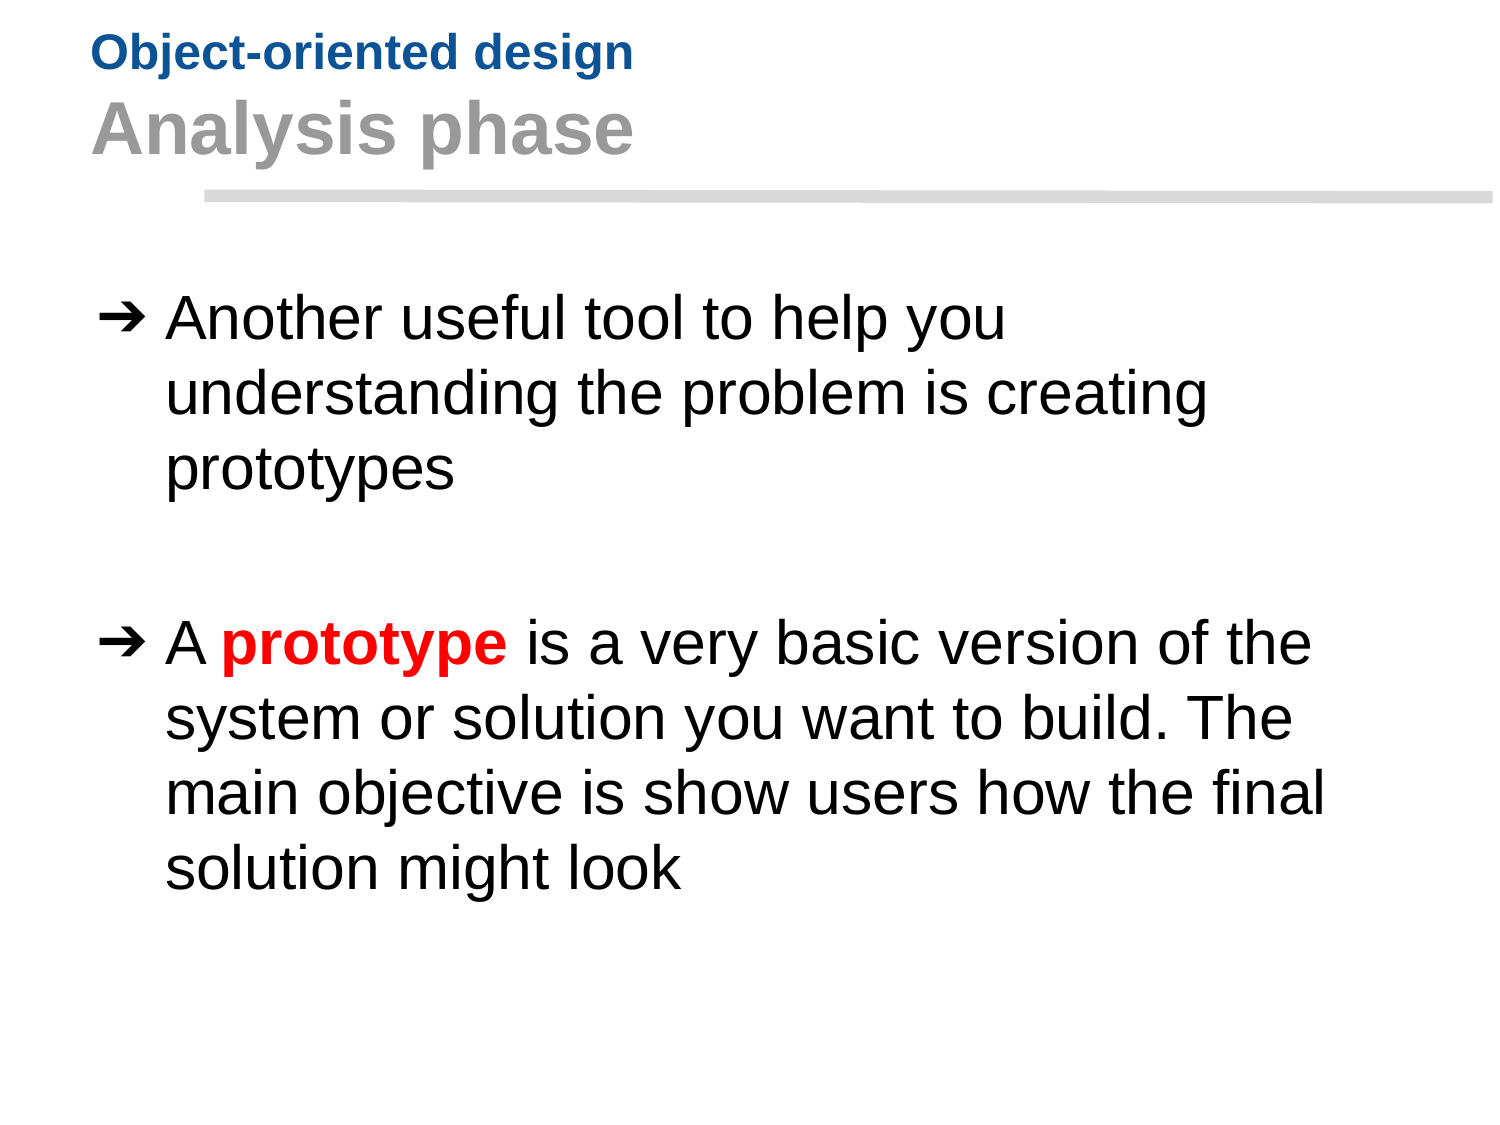

# Object-oriented design
Analysis phase
Another useful tool to help you understanding the problem is creating prototypes

A prototype is a very basic version of the system or solution you want to build. The main objective is show users how the final solution might look